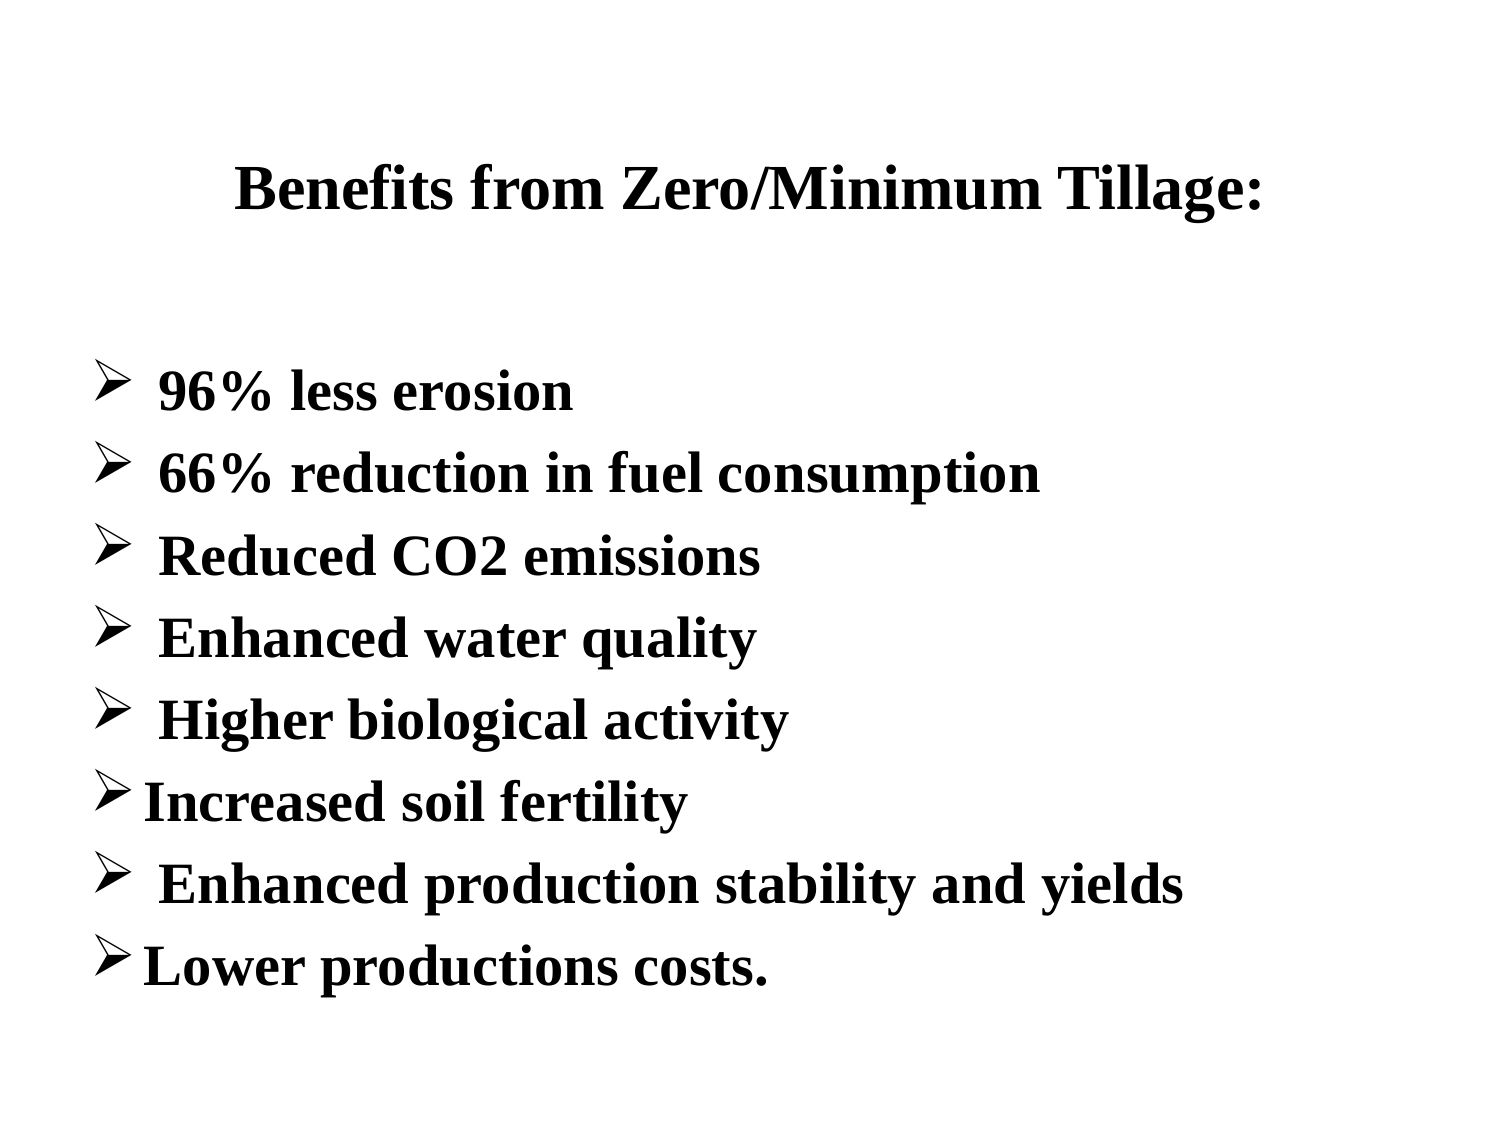

# Benefits from Zero/Minimum Tillage:

 96% less erosion
 66% reduction in fuel consumption
 Reduced CO2 emissions
 Enhanced water quality
 Higher biological activity
Increased soil fertility
 Enhanced production stability and yields
Lower productions costs.